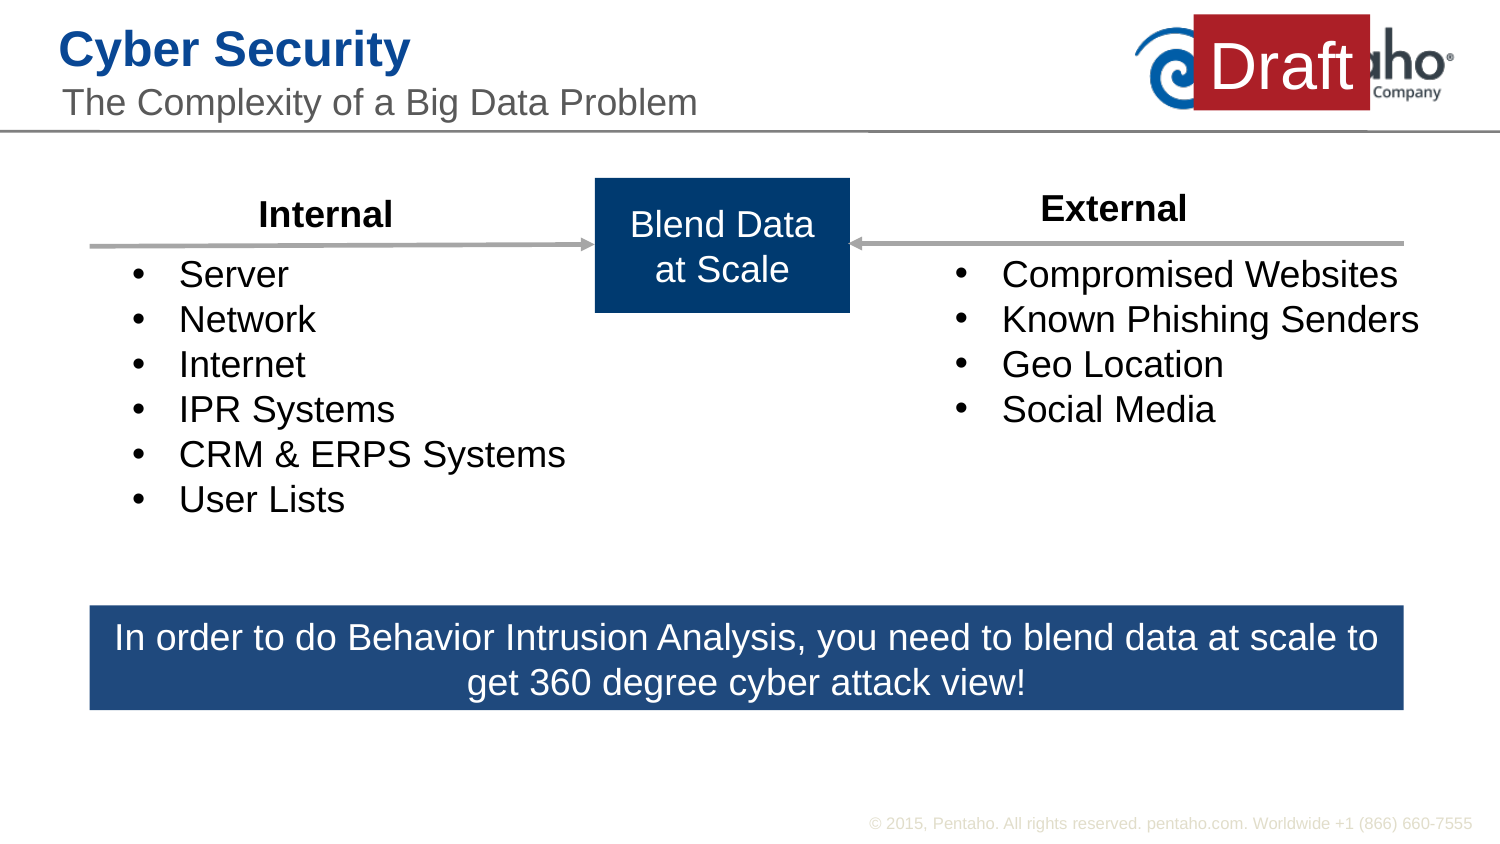

# Cyber Security
Draft
The Complexity of a Big Data Problem
External
Blend Data at Scale
Internal
Compromised Websites
Known Phishing Senders
Geo Location
Social Media
Server
Network
Internet
IPR Systems
CRM & ERPS Systems
User Lists
In order to do Behavior Intrusion Analysis, you need to blend data at scale to get 360 degree cyber attack view!